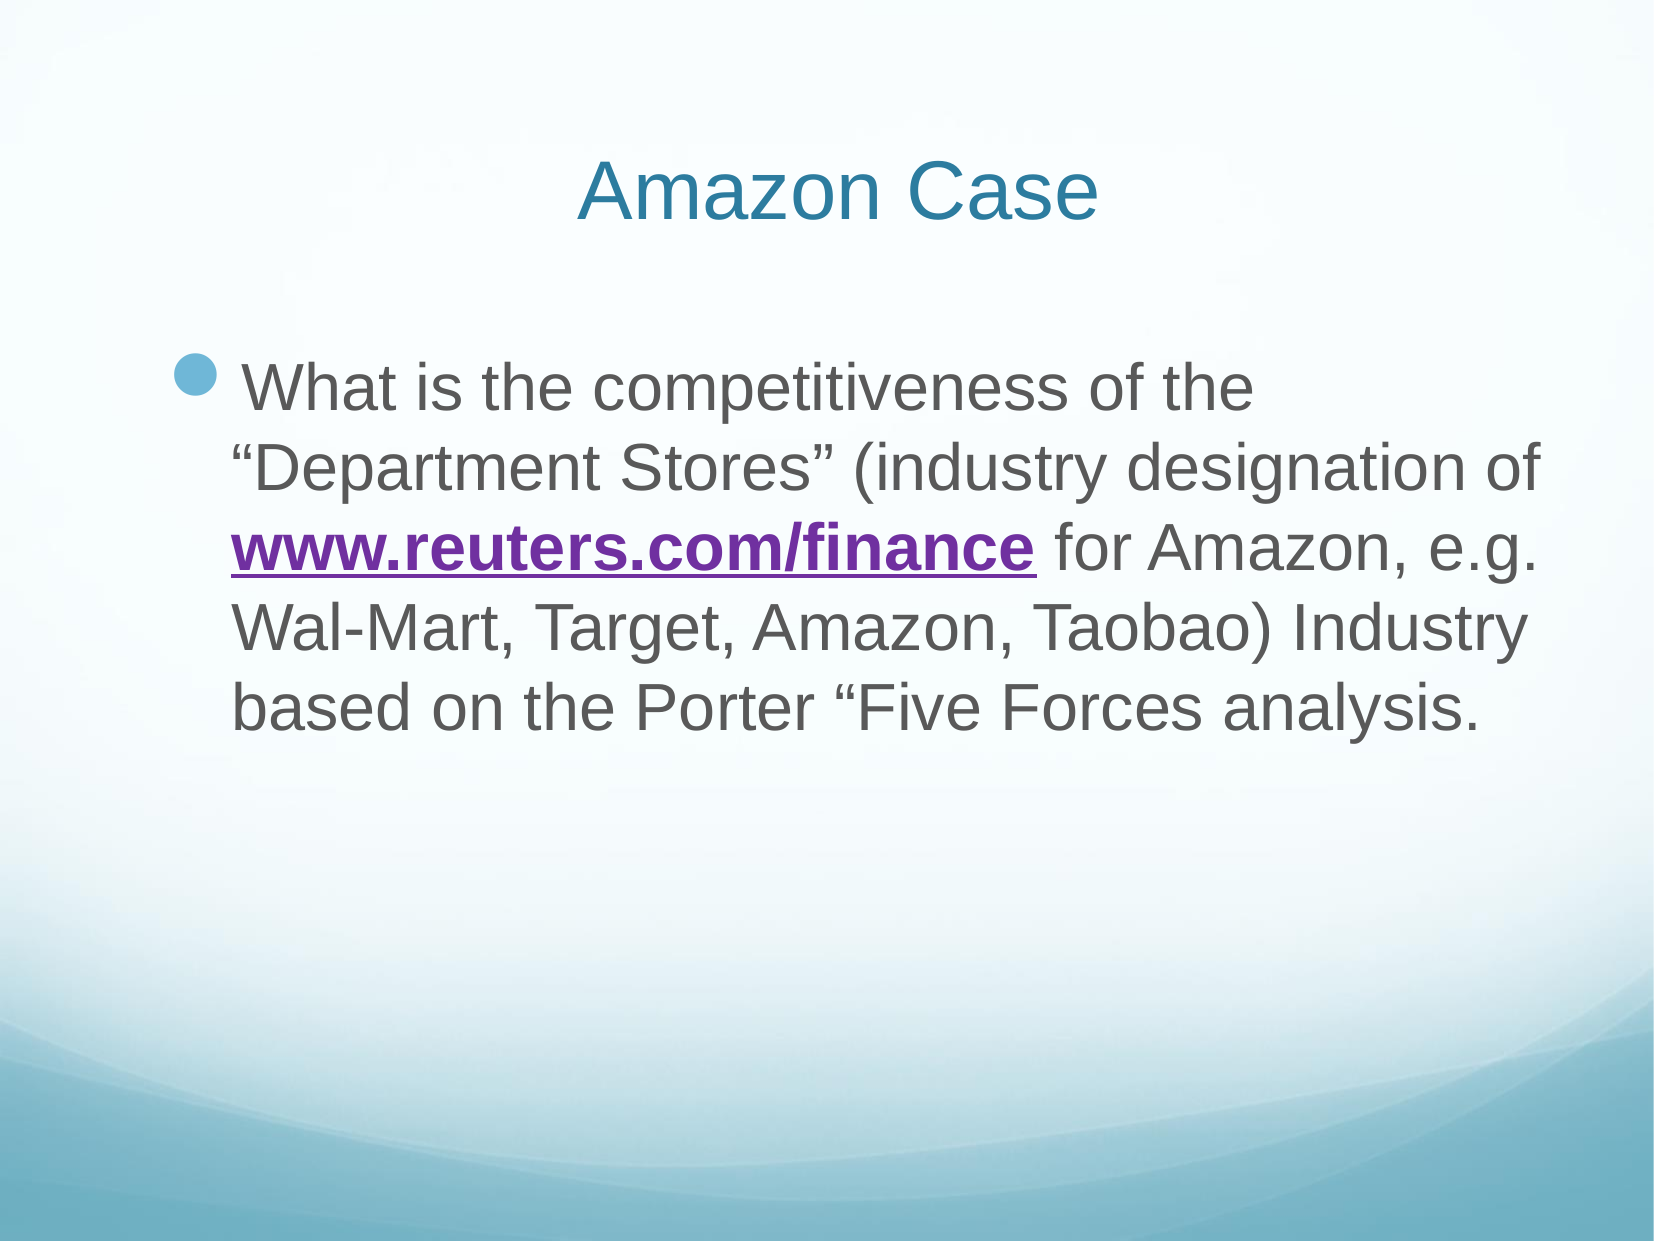

# Amazon Case
What is the competitiveness of the “Department Stores” (industry designation of www.reuters.com/finance for Amazon, e.g. Wal-Mart, Target, Amazon, Taobao) Industry based on the Porter “Five Forces analysis.